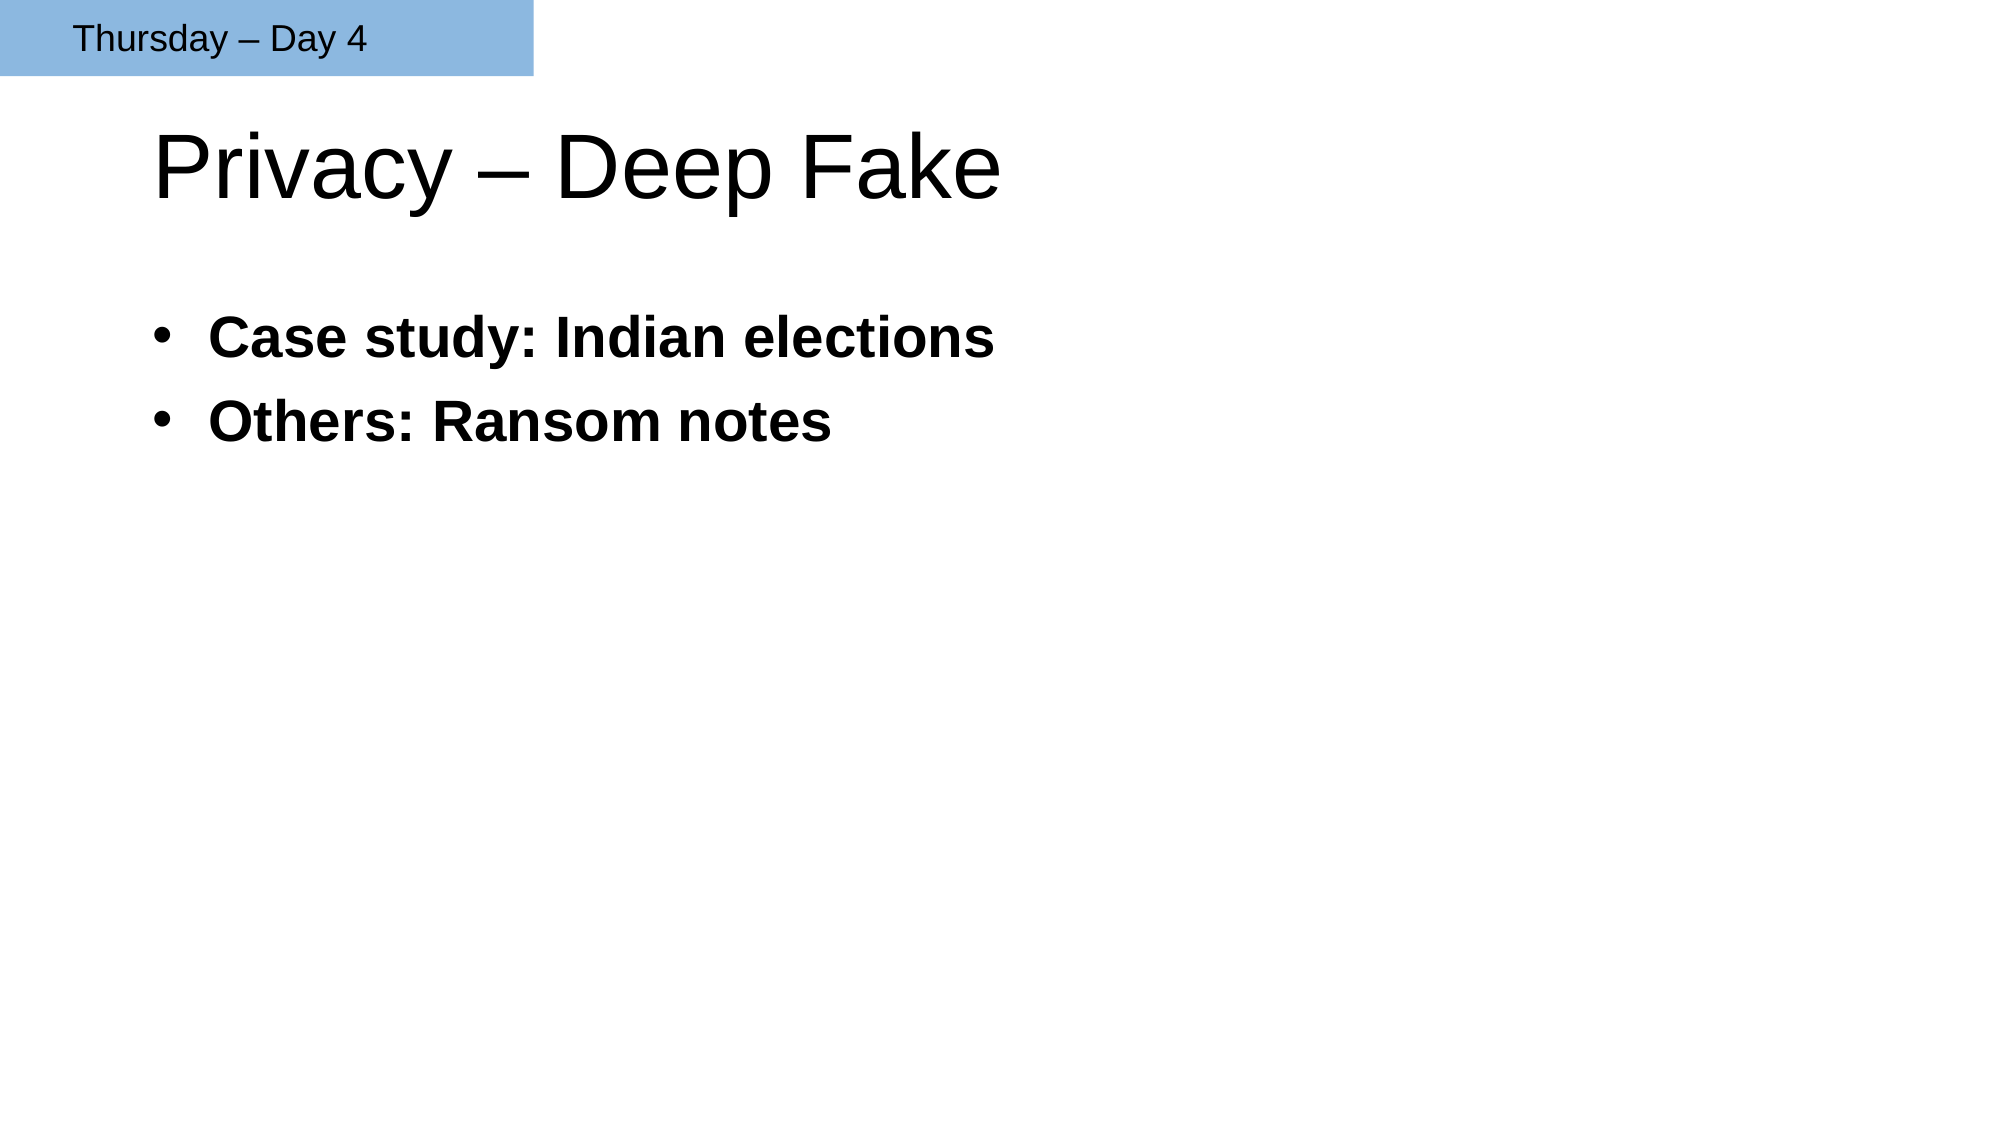

Thursday – Day 4
# Privacy – Deep Fake
Case study: Indian elections
Others: Ransom notes